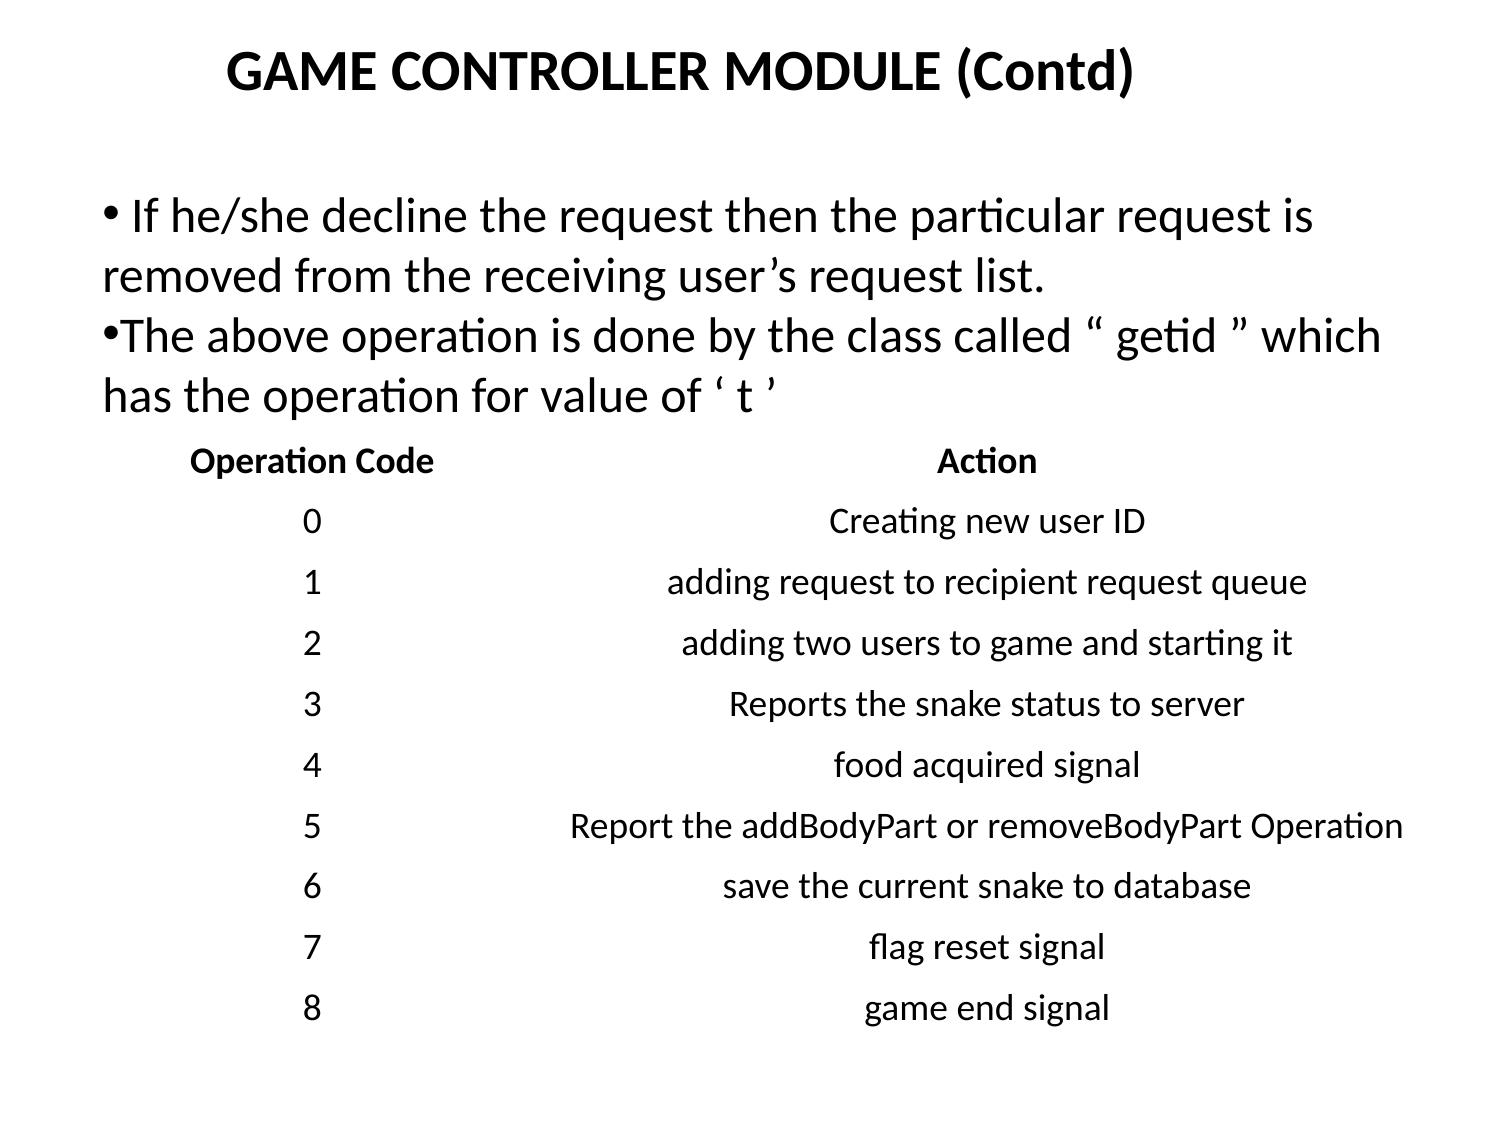

GAME CONTROLLER MODULE (Contd)

 If he/she decline the request then the particular request is removed from the receiving user’s request list.
The above operation is done by the class called “ getid ” which has the operation for value of ‘ t ’

| Operation Code | Action |
| --- | --- |
| 0 | Creating new user ID |
| 1 | adding request to recipient request queue |
| 2 | adding two users to game and starting it |
| 3 | Reports the snake status to server |
| 4 | food acquired signal |
| 5 | Report the addBodyPart or removeBodyPart Operation |
| 6 | save the current snake to database |
| 7 | flag reset signal |
| 8 | game end signal |